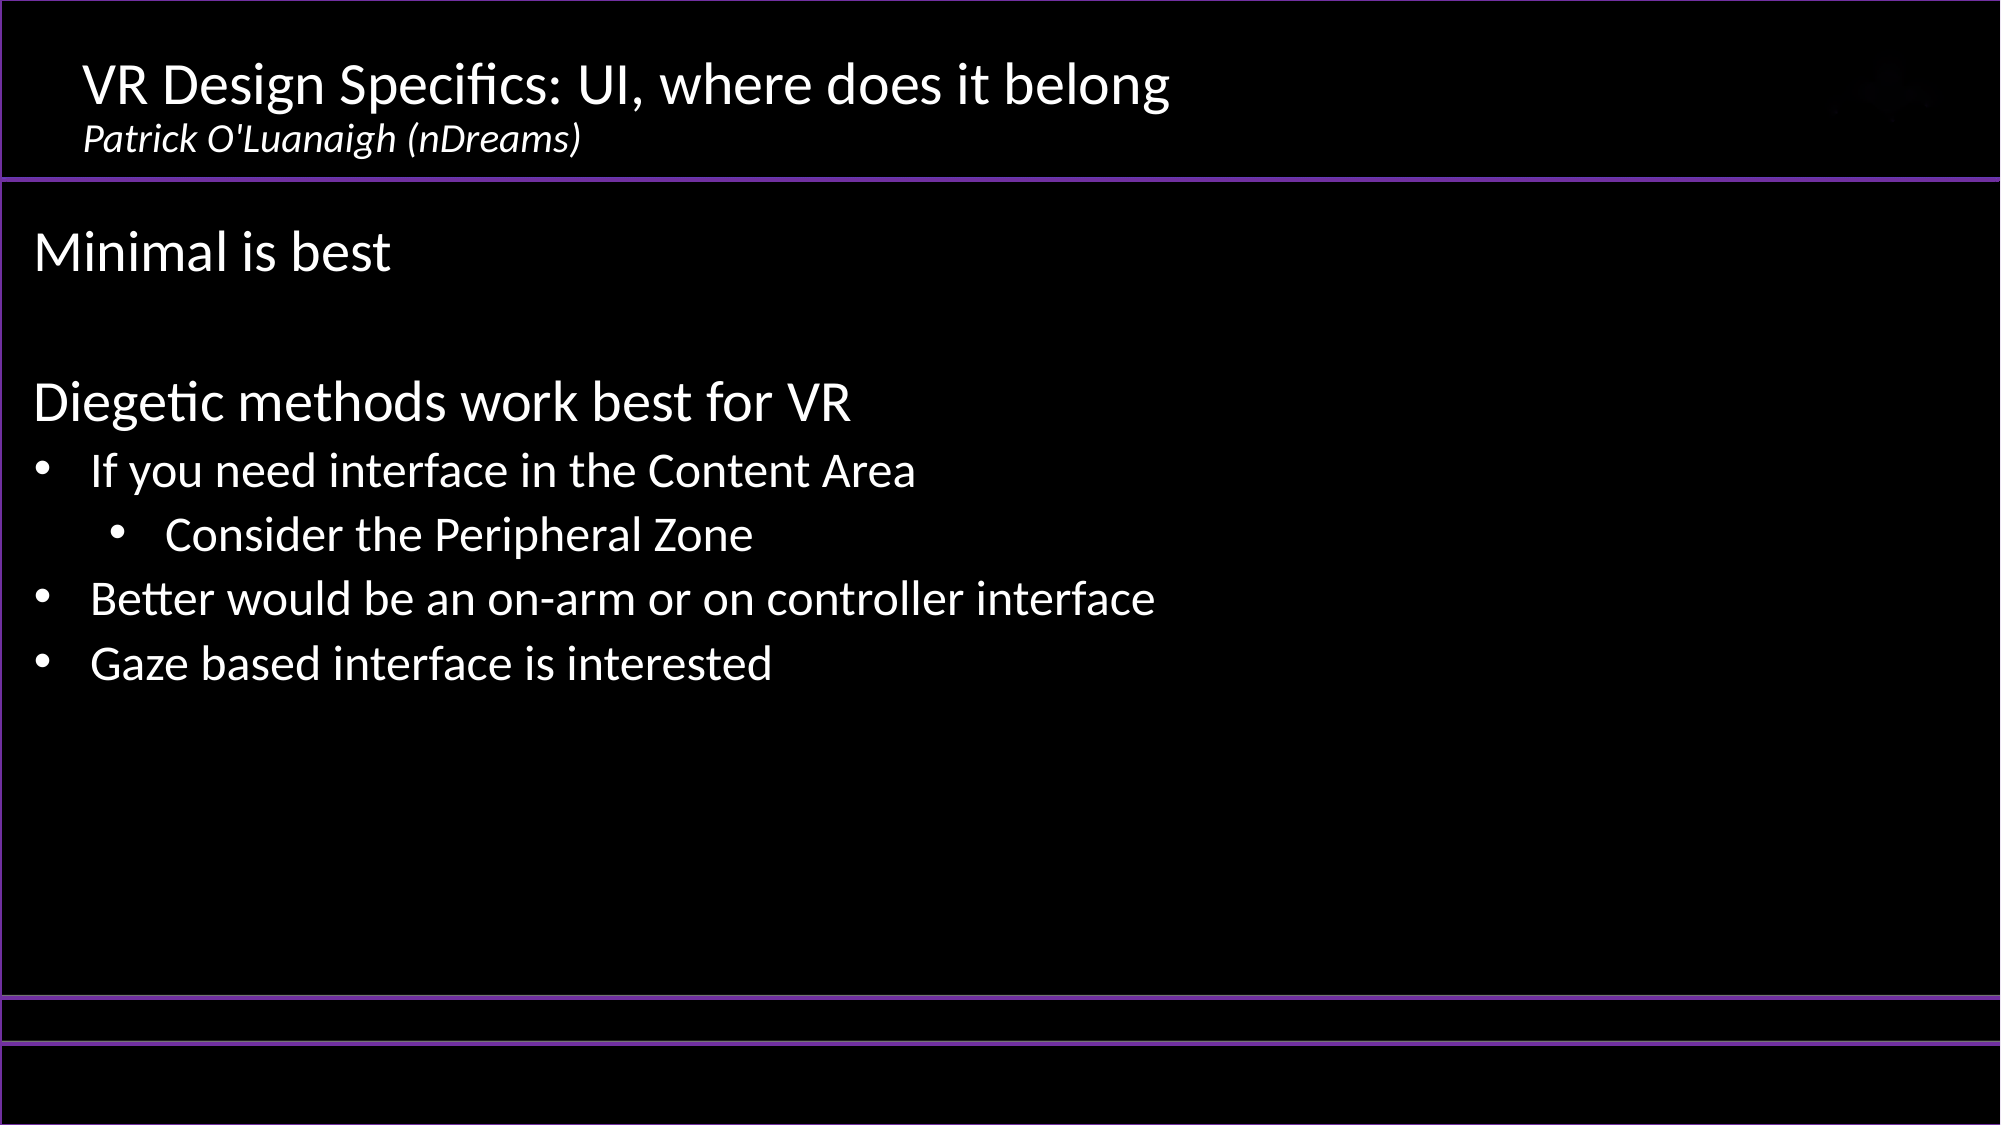

# VR Design Specifics: UI, where does it belong Patrick O'Luanaigh (nDreams)
Minimal is best

Diegetic methods work best for VR
If you need interface in the Content Area
Consider the Peripheral Zone
Better would be an on-arm or on controller interface
Gaze based interface is interested